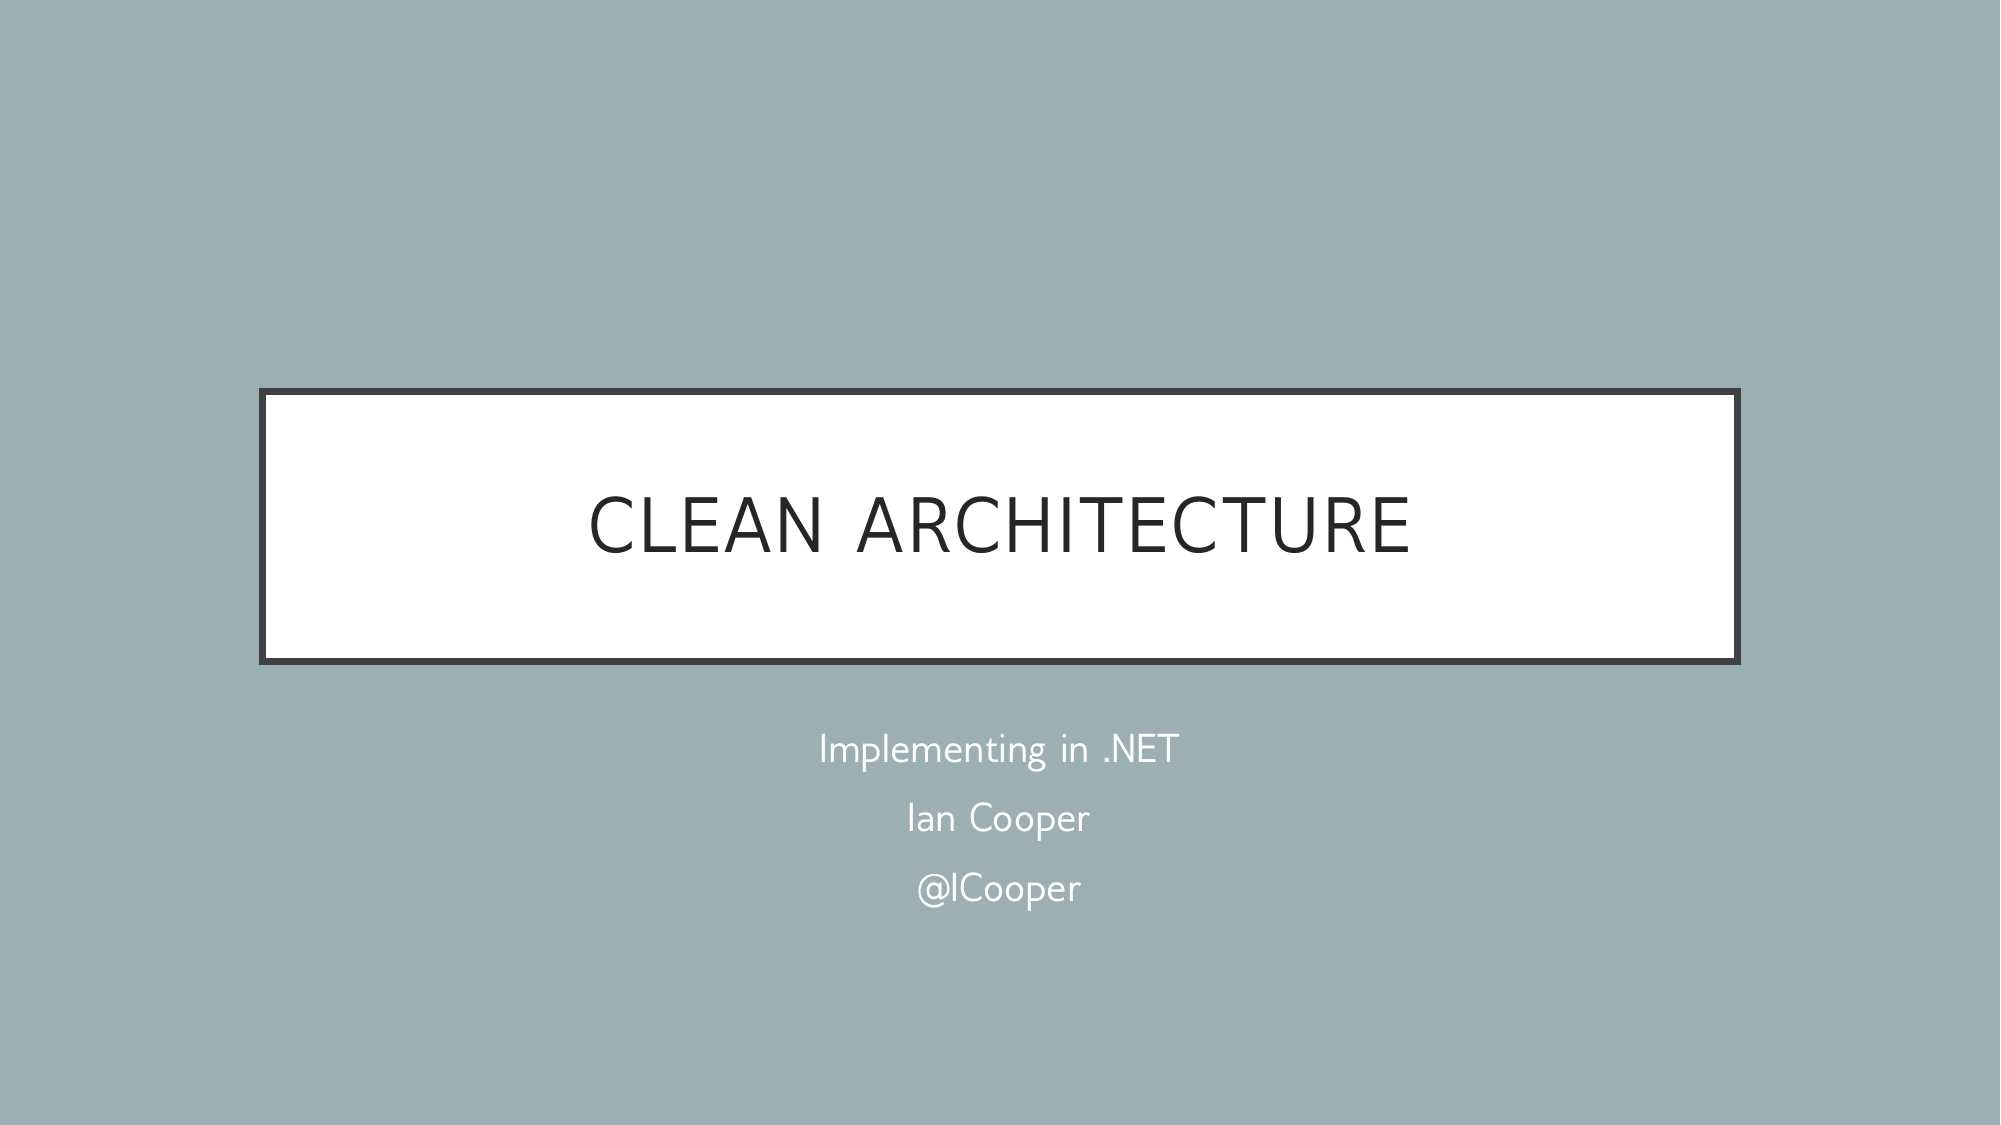

# Clean Architecture
Implementing in .NET
Ian Cooper
@ICooper